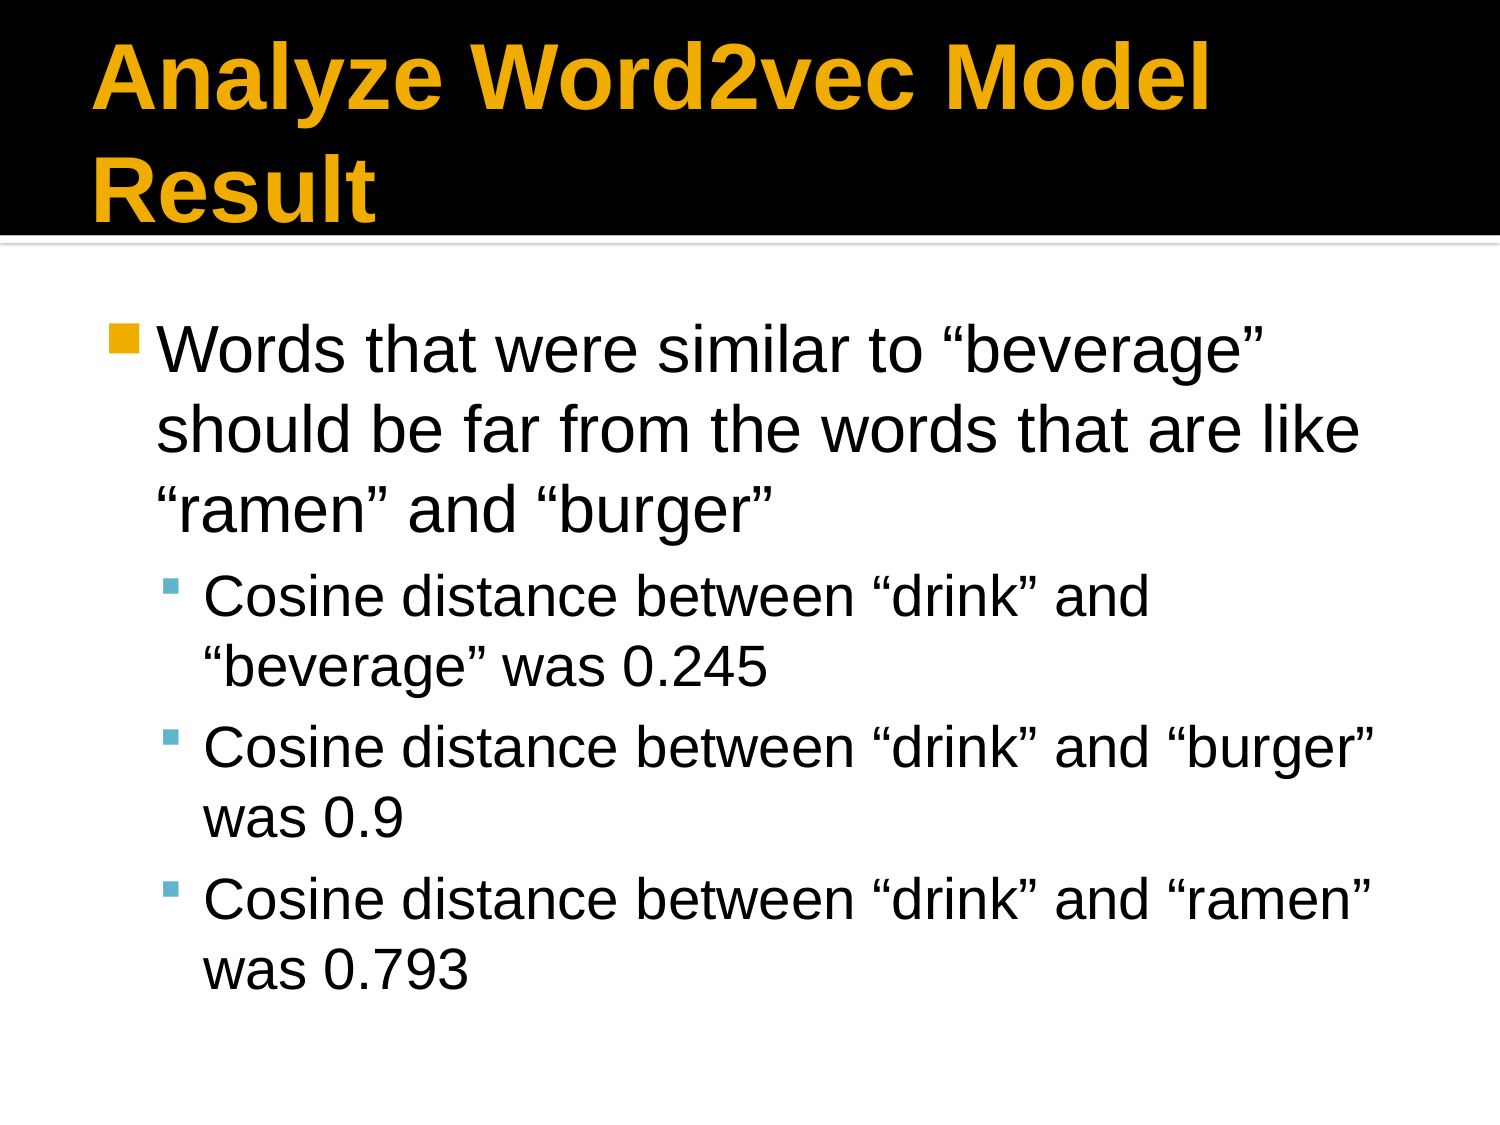

# Analyze Word2vec Model Result
Words that were similar to “beverage” should be far from the words that are like “ramen” and “burger”
Cosine distance between “drink” and “beverage” was 0.245
Cosine distance between “drink” and “burger” was 0.9
Cosine distance between “drink” and “ramen” was 0.793